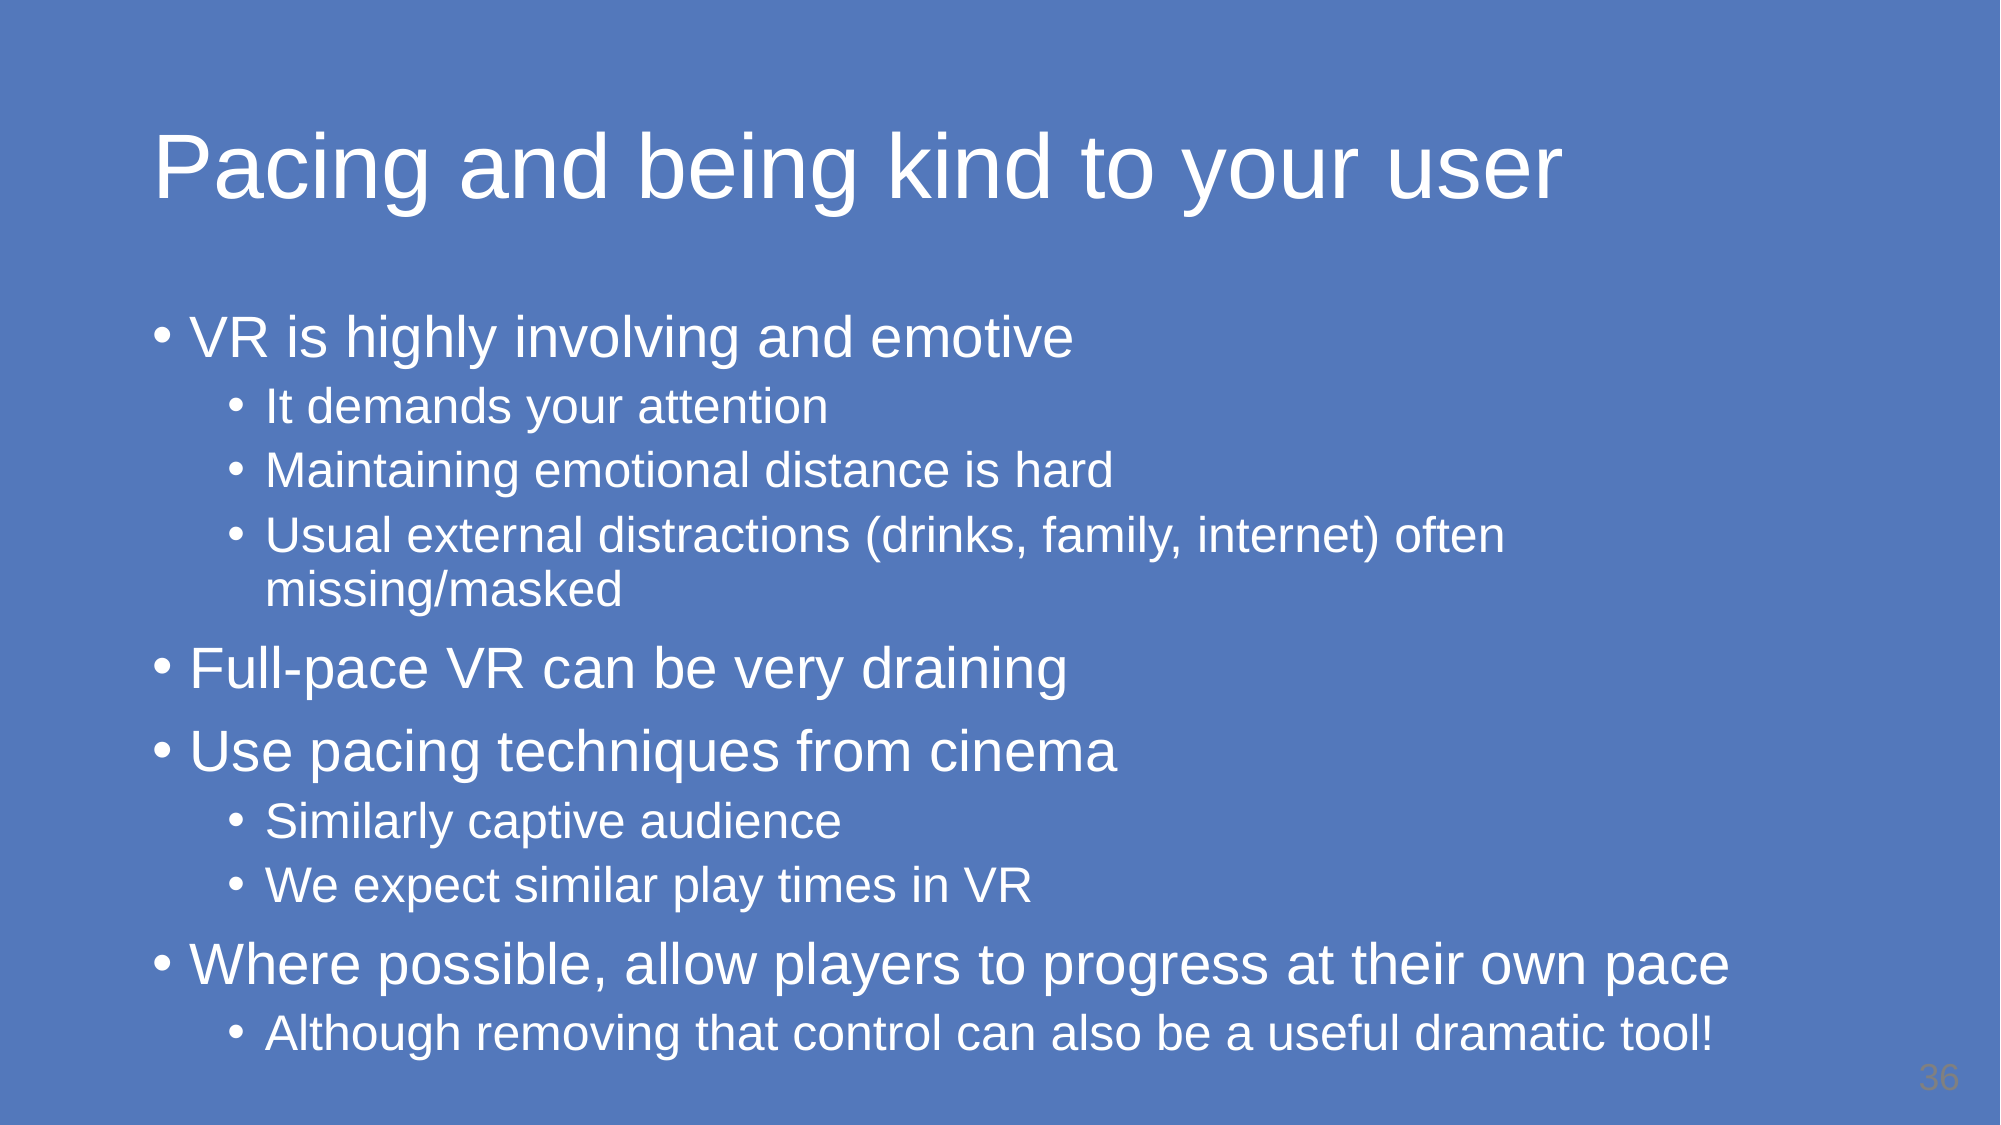

# Pacing and being kind to your user
VR is highly involving and emotive
It demands your attention
Maintaining emotional distance is hard
Usual external distractions (drinks, family, internet) often missing/masked
Full-pace VR can be very draining
Use pacing techniques from cinema
Similarly captive audience
We expect similar play times in VR
Where possible, allow players to progress at their own pace
Although removing that control can also be a useful dramatic tool!
36